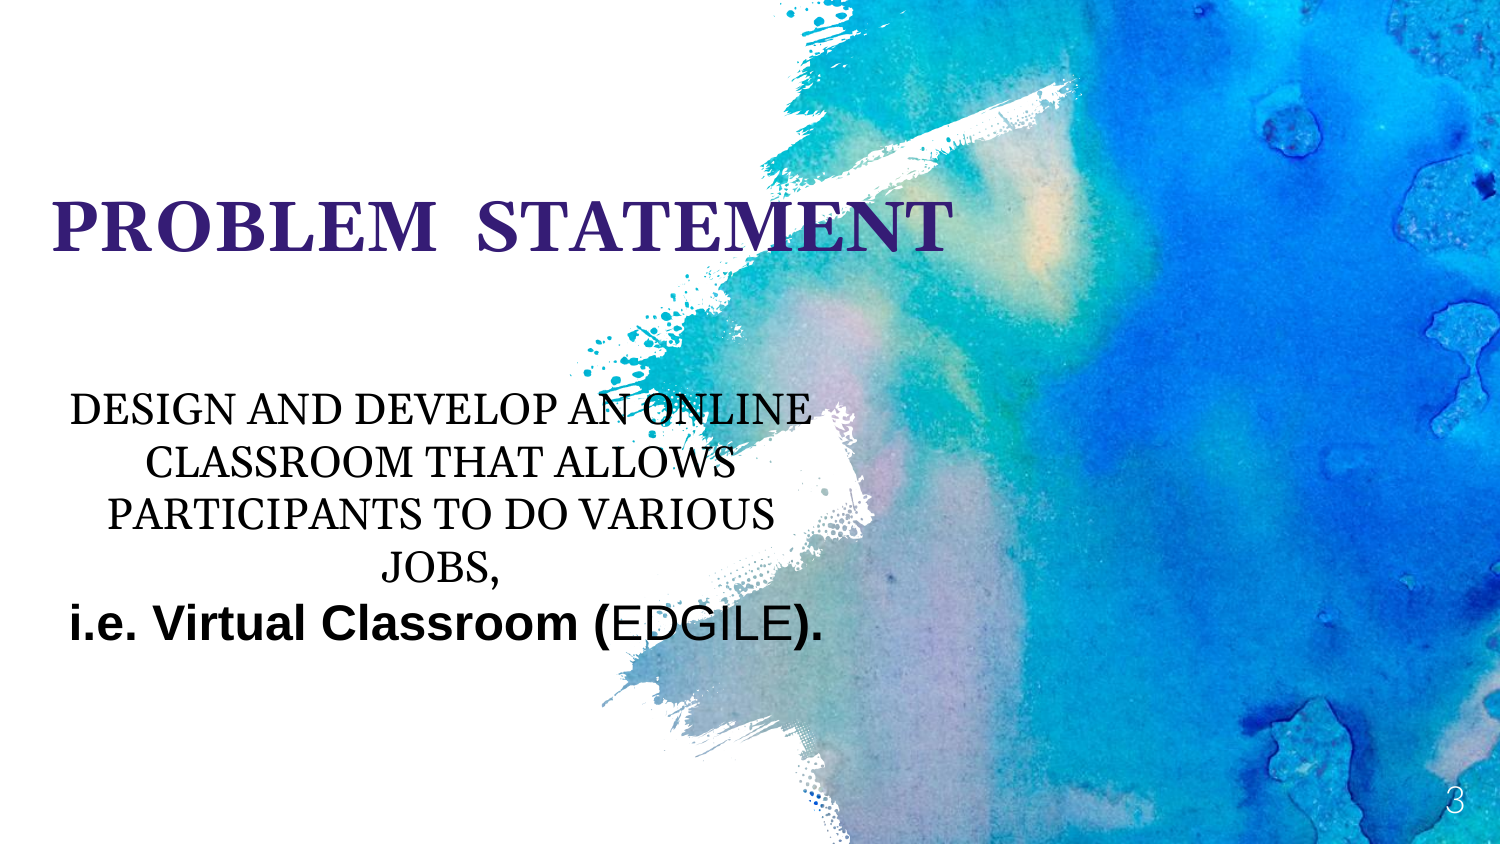

PROBLEM  STATEMENT
DESIGN AND DEVELOP AN ONLINE CLASSROOM THAT ALLOWS PARTICIPANTS TO DO VARIOUS JOBS,
 i.e. Virtual Classroom (EDGILE).
3